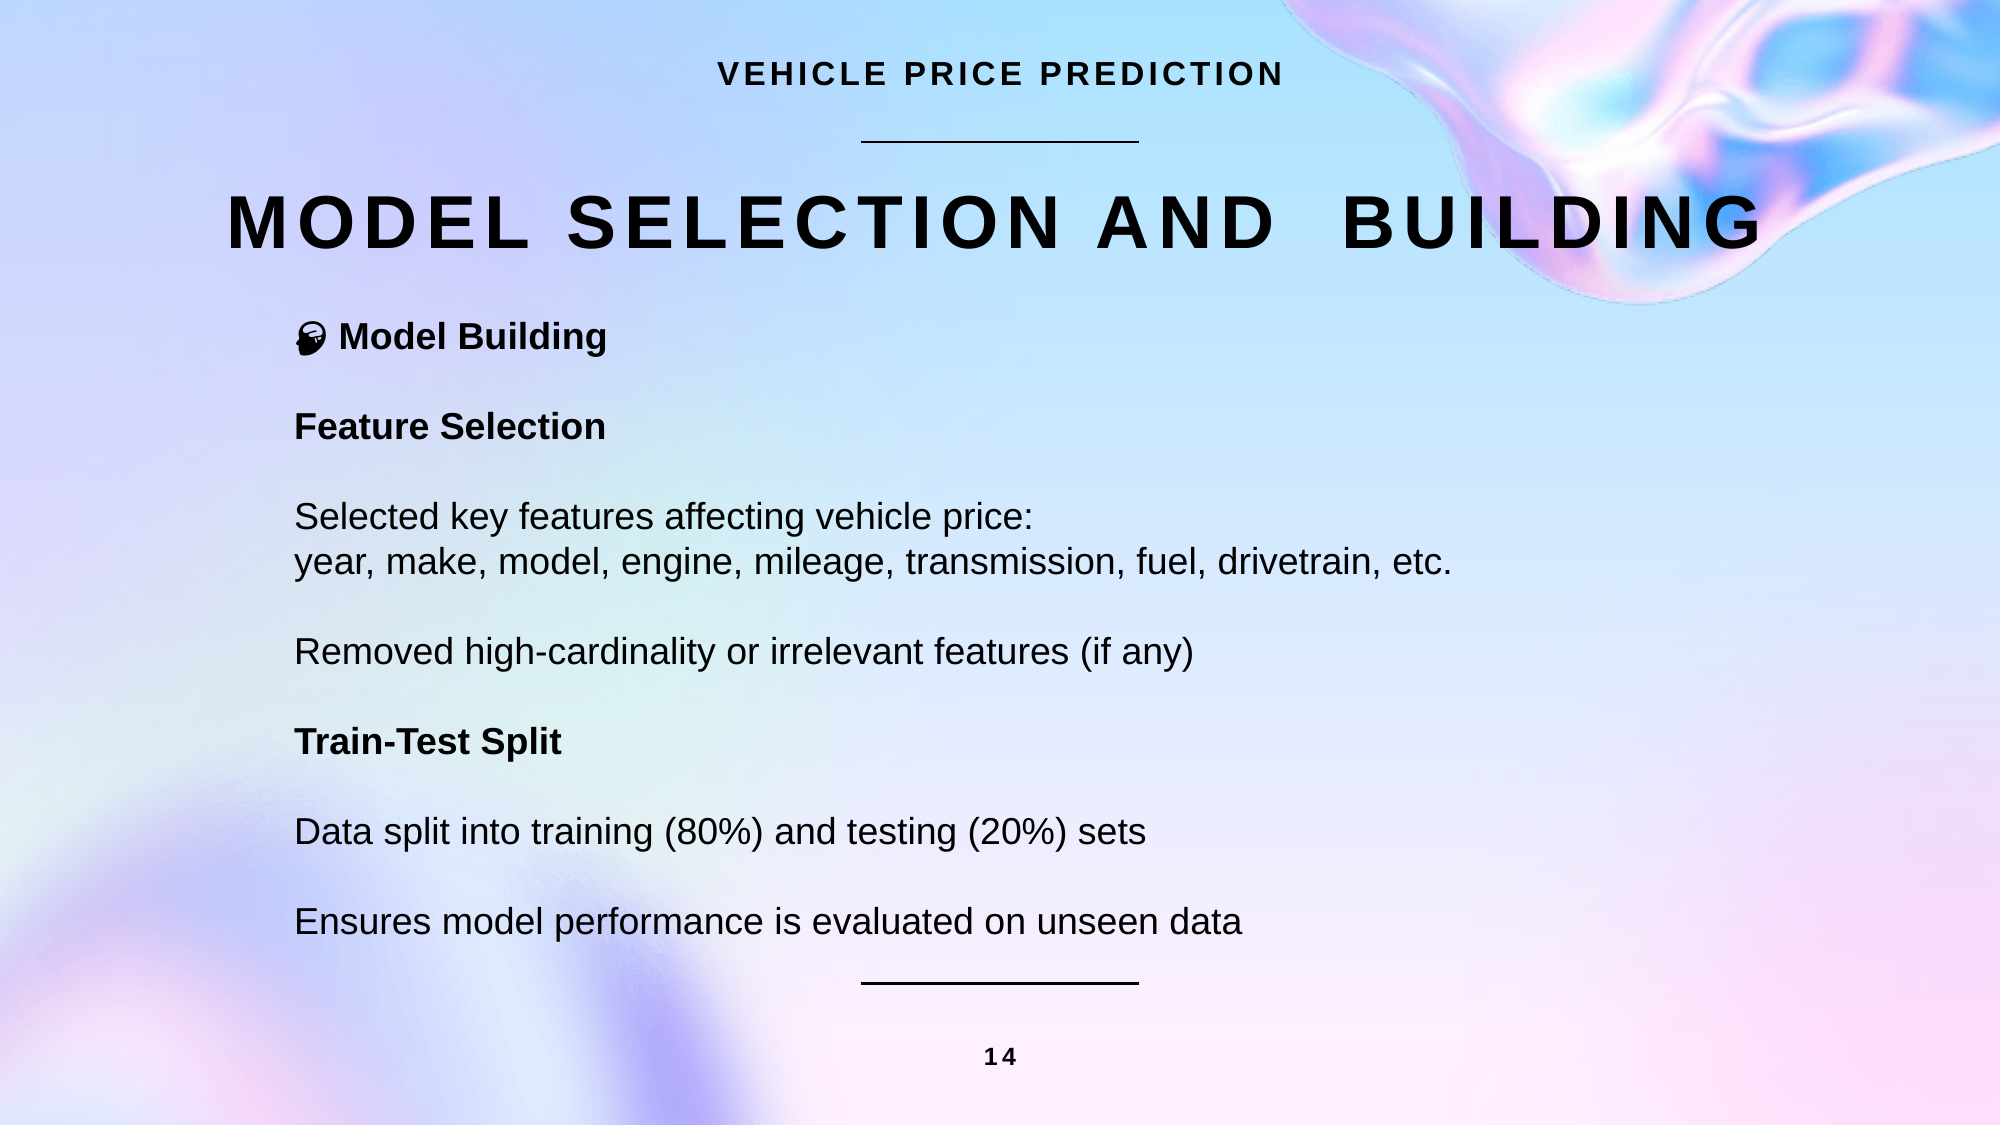

VEHICLE PRICE PREDICTION
# Model selection and  building

🧠 Model Building

Feature Selection

Selected key features affecting vehicle price:
year, make, model, engine, mileage, transmission, fuel, drivetrain, etc.

Removed high-cardinality or irrelevant features (if any)

Train-Test Split

Data split into training (80%) and testing (20%) sets

Ensures model performance is evaluated on unseen data

14